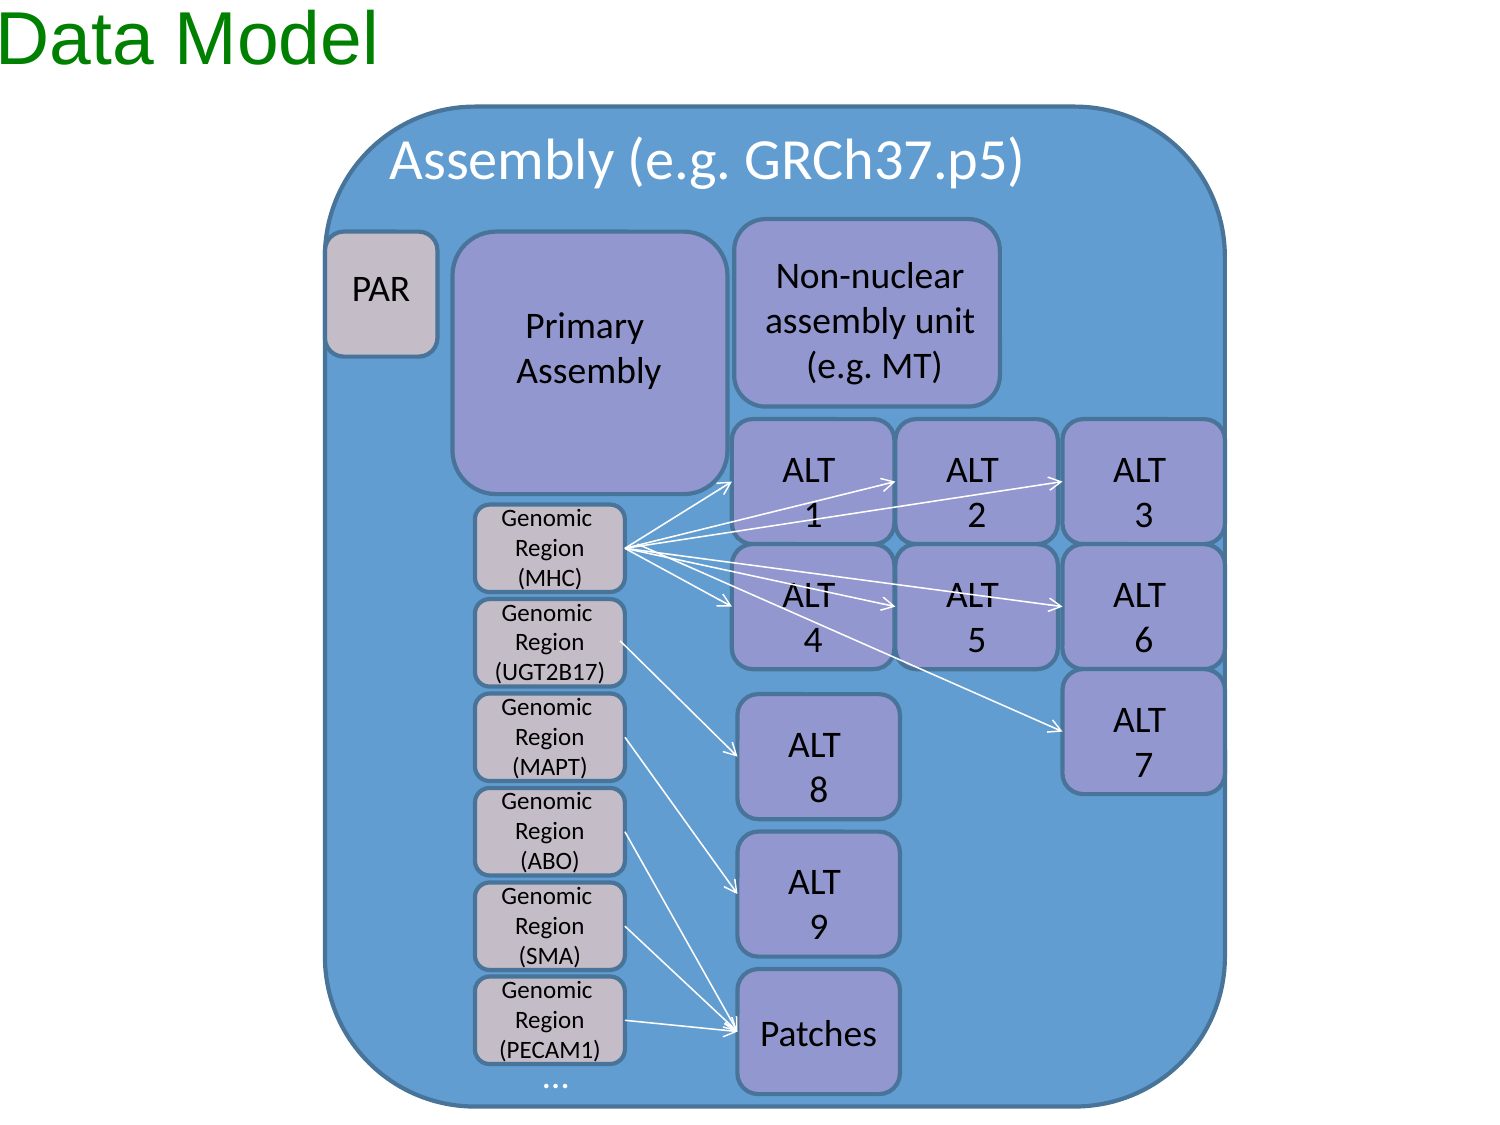

Data Model

Assembly (e.g. GRCh37.p5)

Non-nuclear
assembly unit
(e.g. MT)

PAR

Primary
Assembly

ALT
1

ALT
2

ALT
3
Genomic
Region
(MHC)

ALT
4

ALT
5

ALT
6
Genomic
Region
(UGT2B17)

ALT
7
Genomic
Region
(MAPT)

ALT
8
Genomic
Region
(ABO)

Genomic
Region
(SMA)

Genomic
Region
(PECAM1)

Patches

ALT
9
…